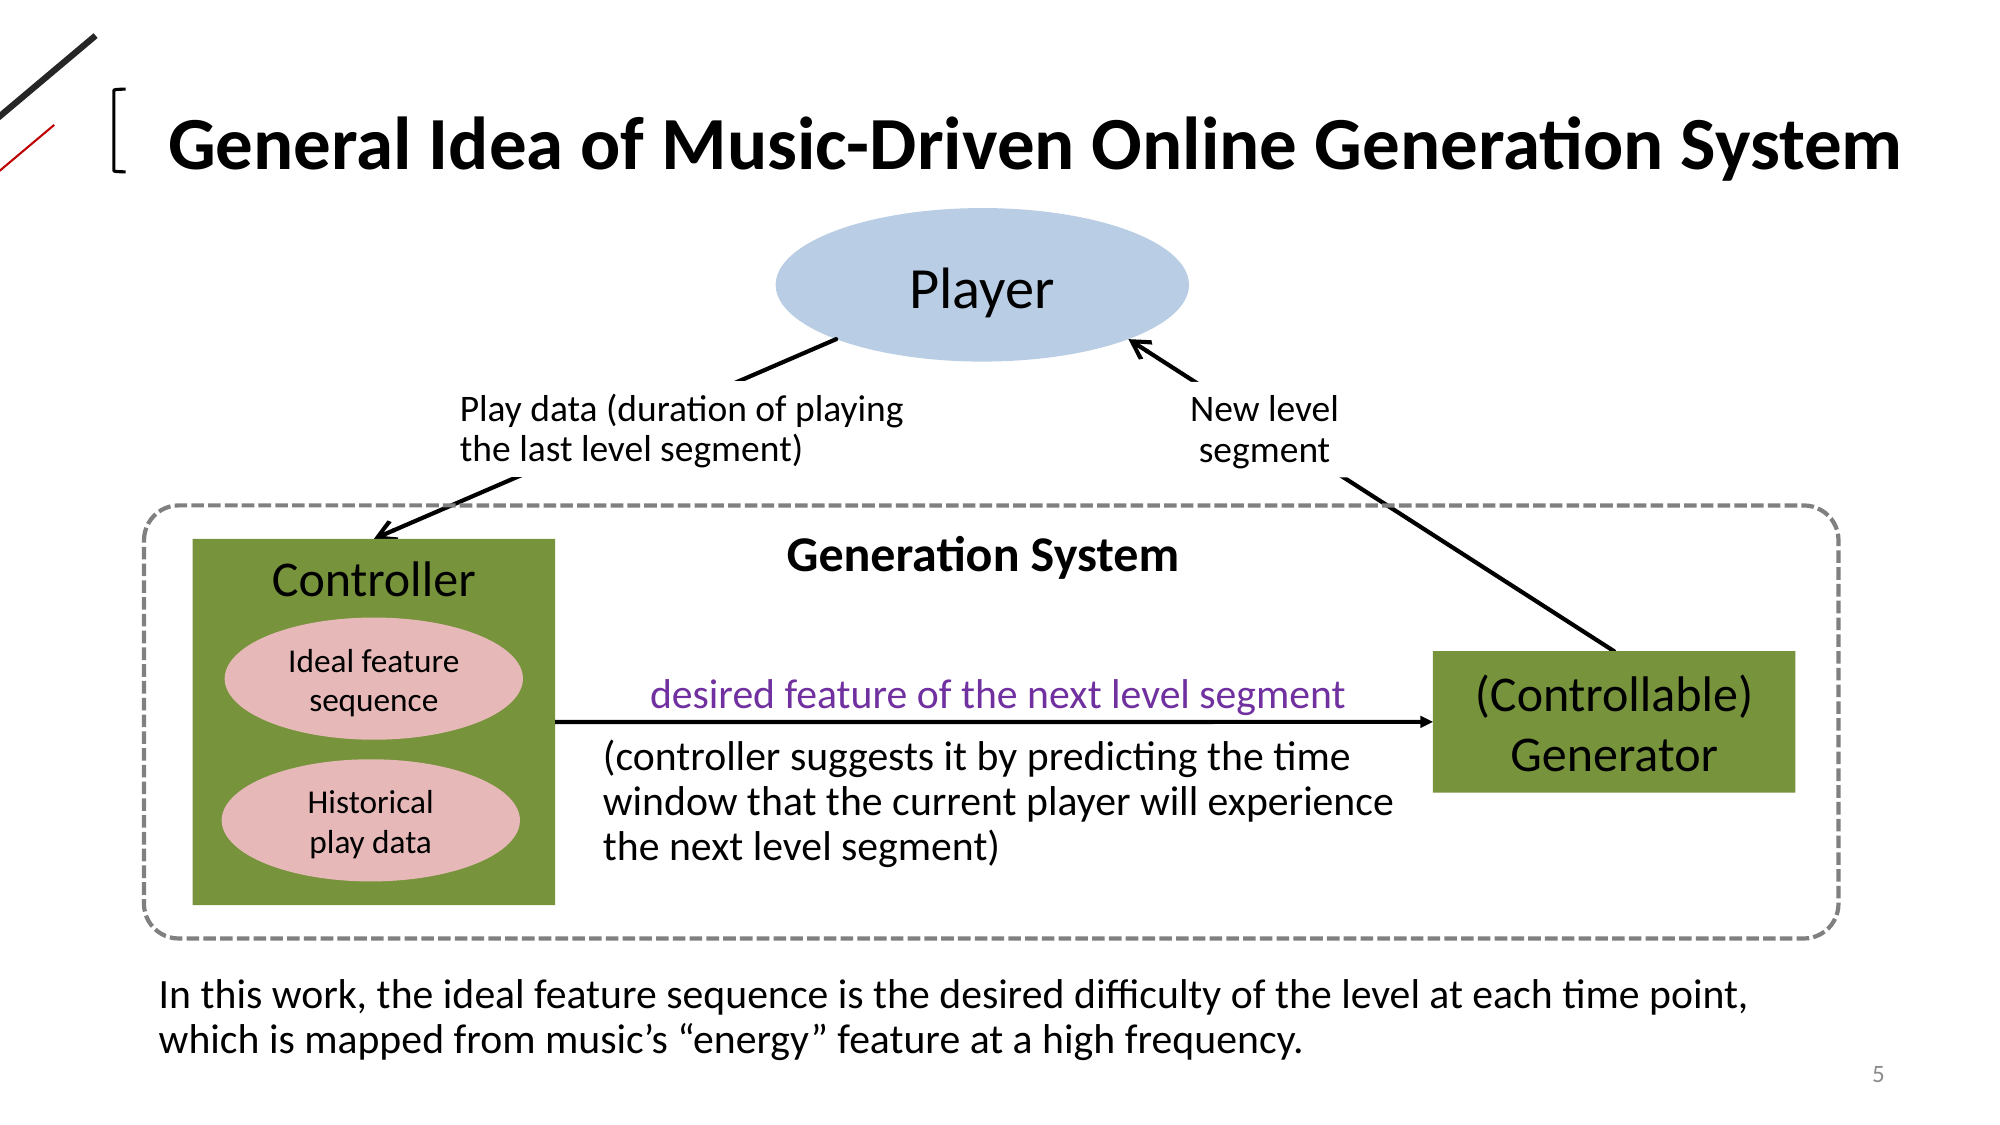

General Idea of Music-Driven Online Generation System

Player
Play data (duration of playing the last level segment)
New level segment

Generation System
Controller
Ideal feature sequence
Historical play data
(Controllable)
Generator
desired feature of the next level segment
(controller suggests it by predicting the time window that the current player will experience the next level segment)
In this work, the ideal feature sequence is the desired difficulty of the level at each time point, which is mapped from music’s “energy” feature at a high frequency.
5